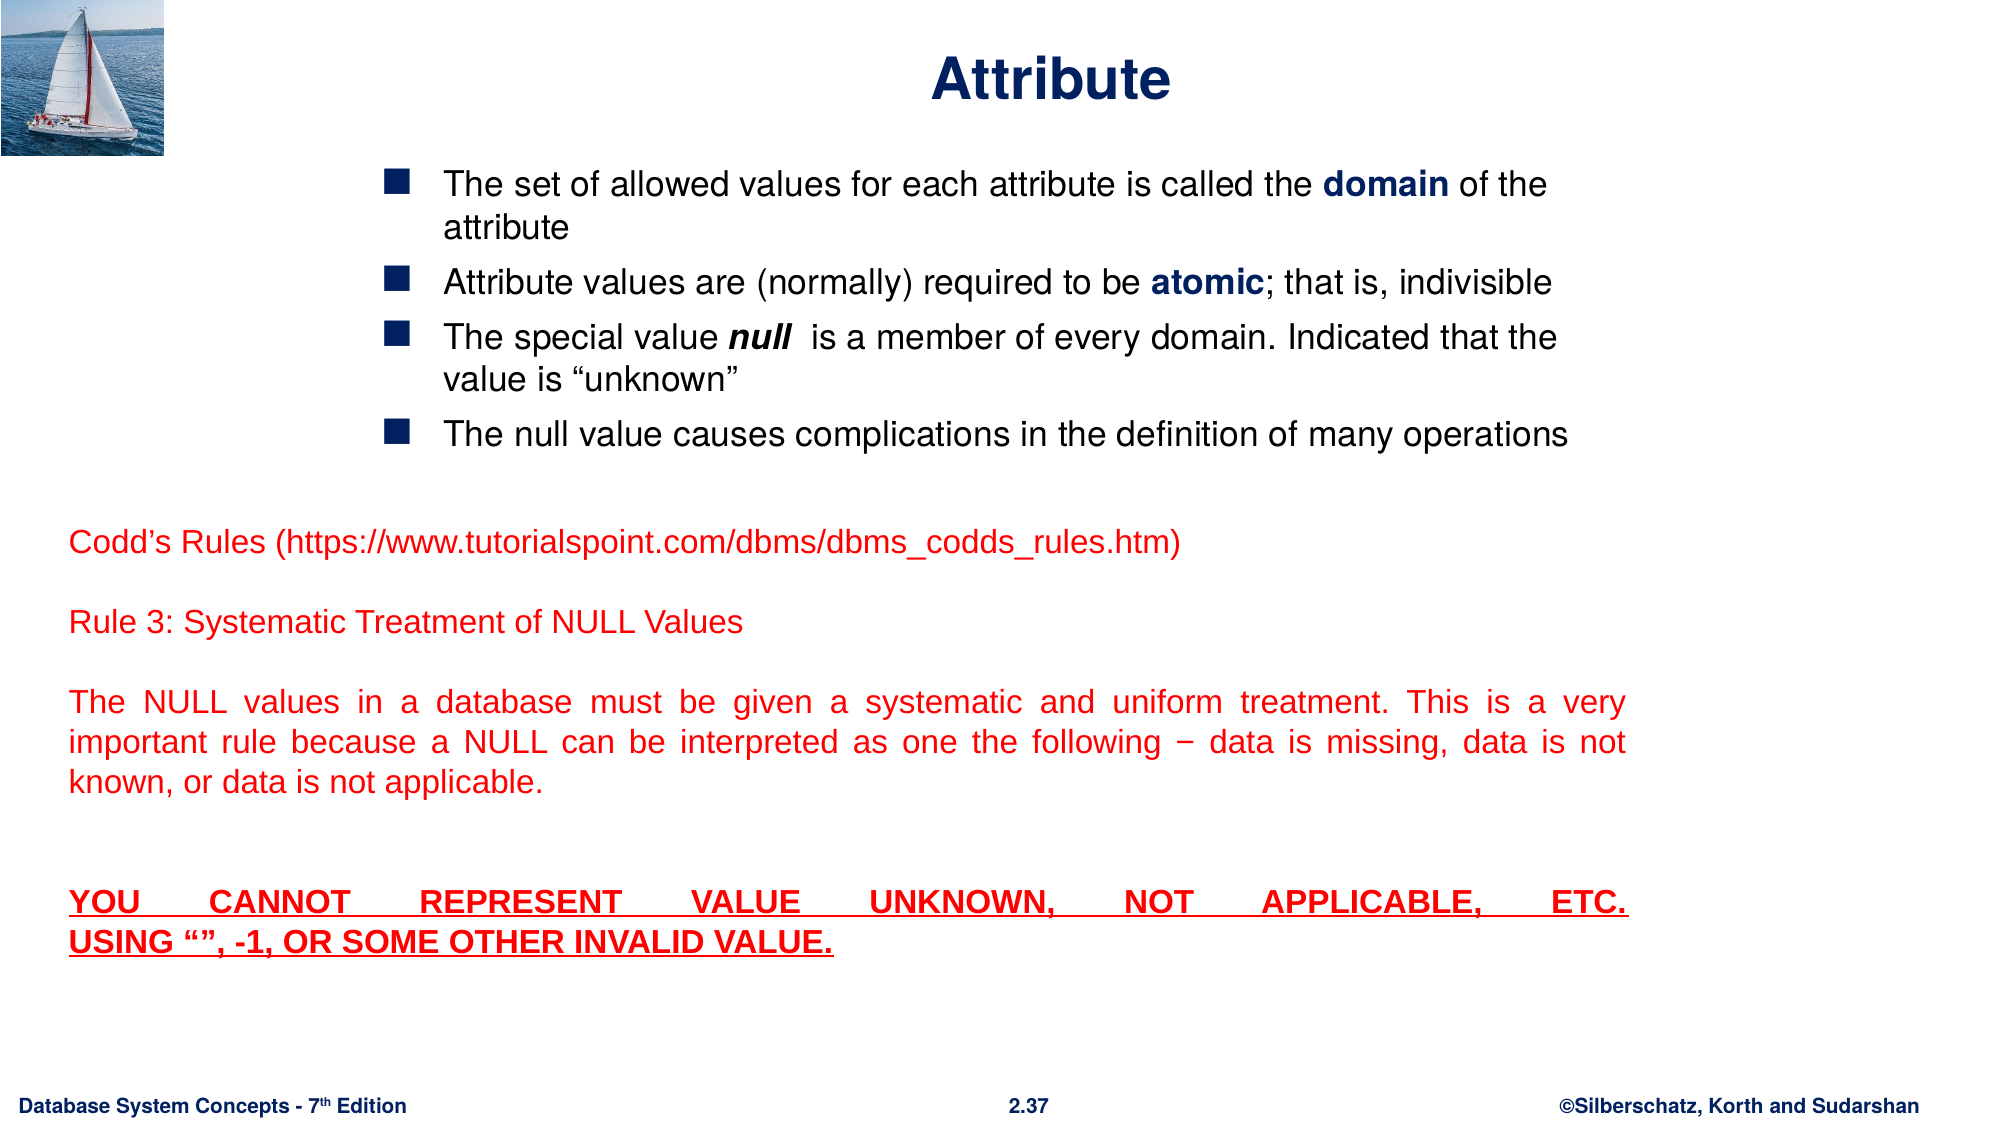

# Attribute
The set of allowed values for each attribute is called the domain of the attribute
Attribute values are (normally) required to be atomic; that is, indivisible
The special value null  is a member of every domain. Indicated that the value is “unknown”
The null value causes complications in the definition of many operations
Codd’s Rules (https://www.tutorialspoint.com/dbms/dbms_codds_rules.htm)

Rule 3: Systematic Treatment of NULL Values
The NULL values in a database must be given a systematic and uniform treatment. This is a very important rule because a NULL can be interpreted as one the following − data is missing, data is not known, or data is not applicable.

YOU CANNOT REPRESENT VALUE UNKNOWN, NOT APPLICABLE, ETC.
USING “”, -1, OR SOME OTHER INVALID VALUE.